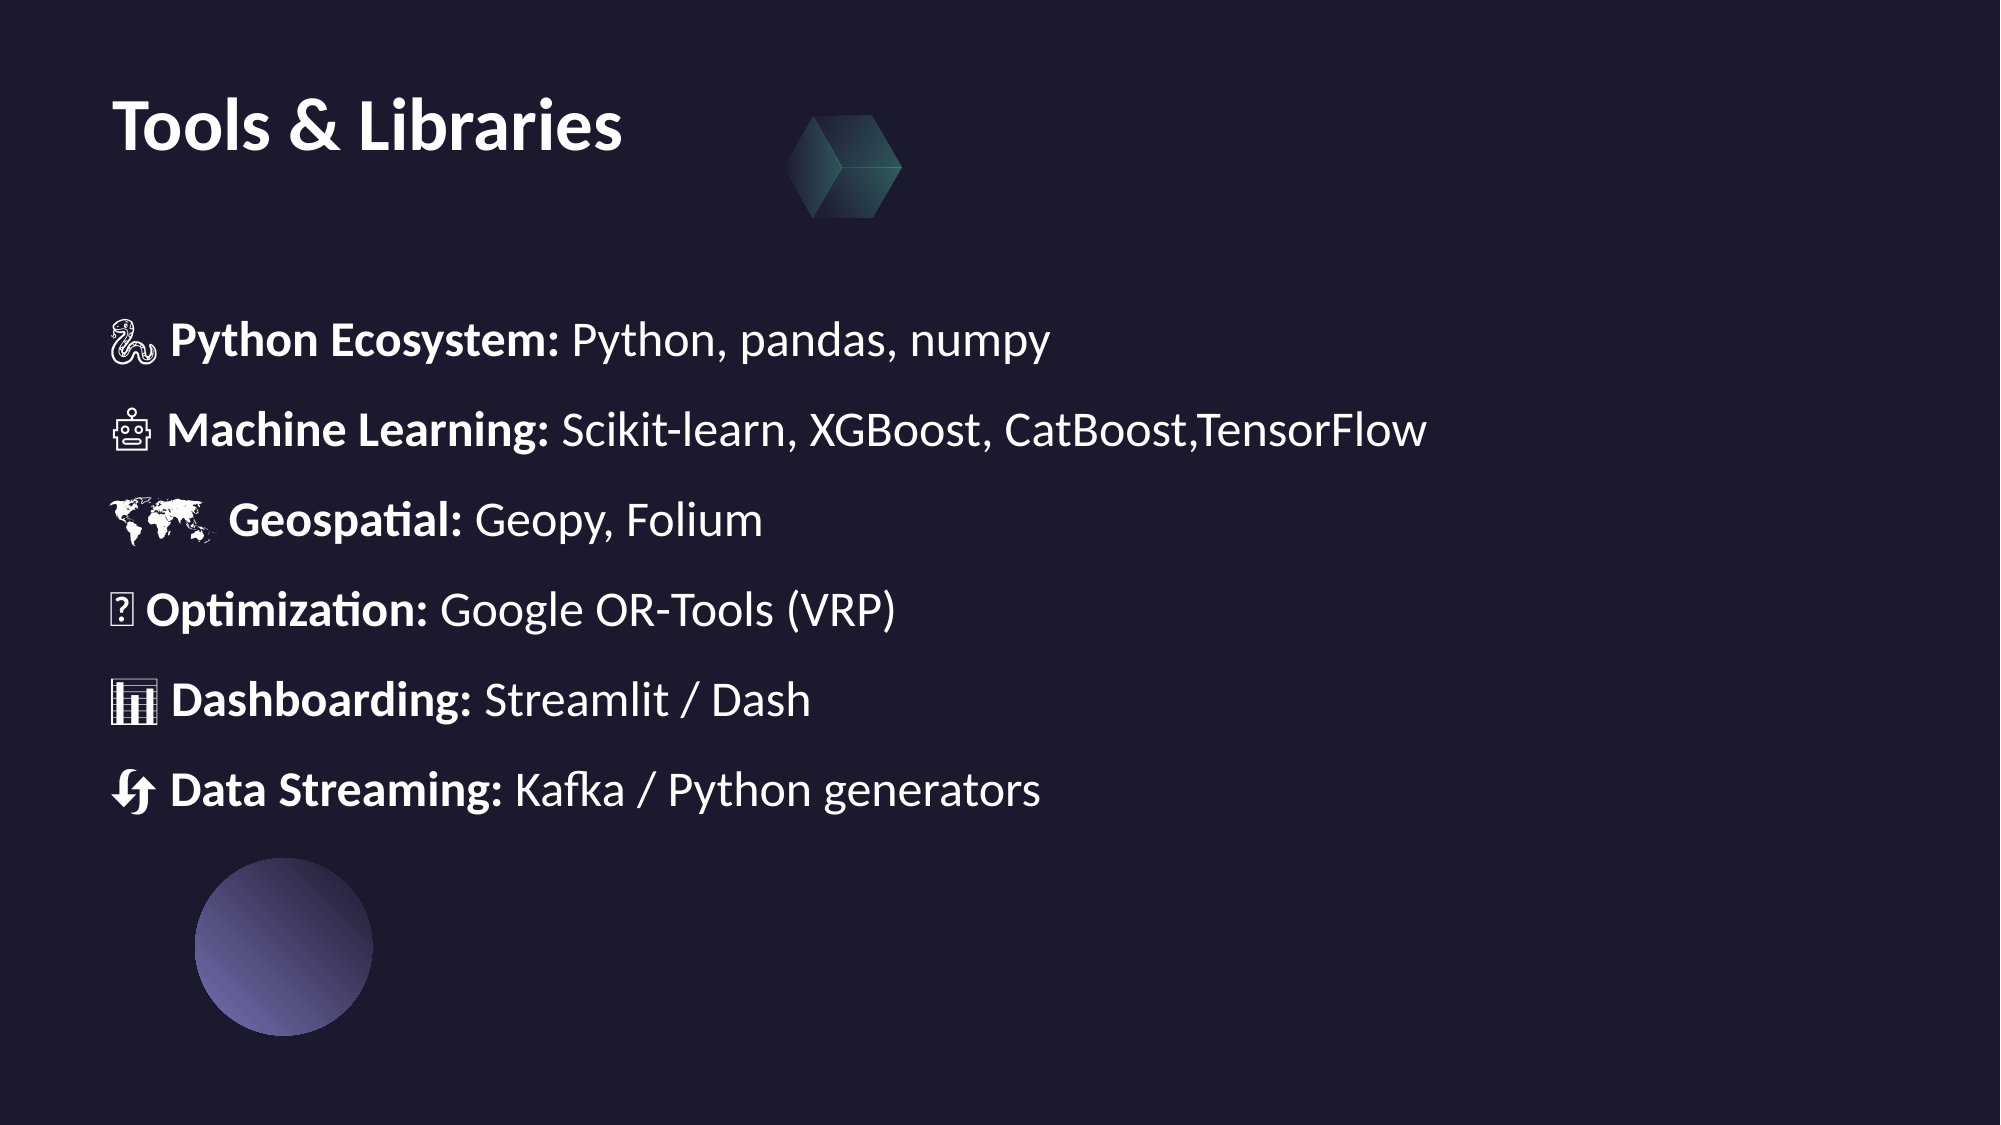

# Tools & Libraries

🐍 Python Ecosystem: Python, pandas, numpy
🤖 Machine Learning: Scikit-learn, XGBoost, CatBoost,TensorFlow
🗺 Geospatial: Geopy, Folium
🧮 Optimization: Google OR-Tools (VRP)
📊 Dashboarding: Streamlit / Dash
🔄 Data Streaming: Kafka / Python generators